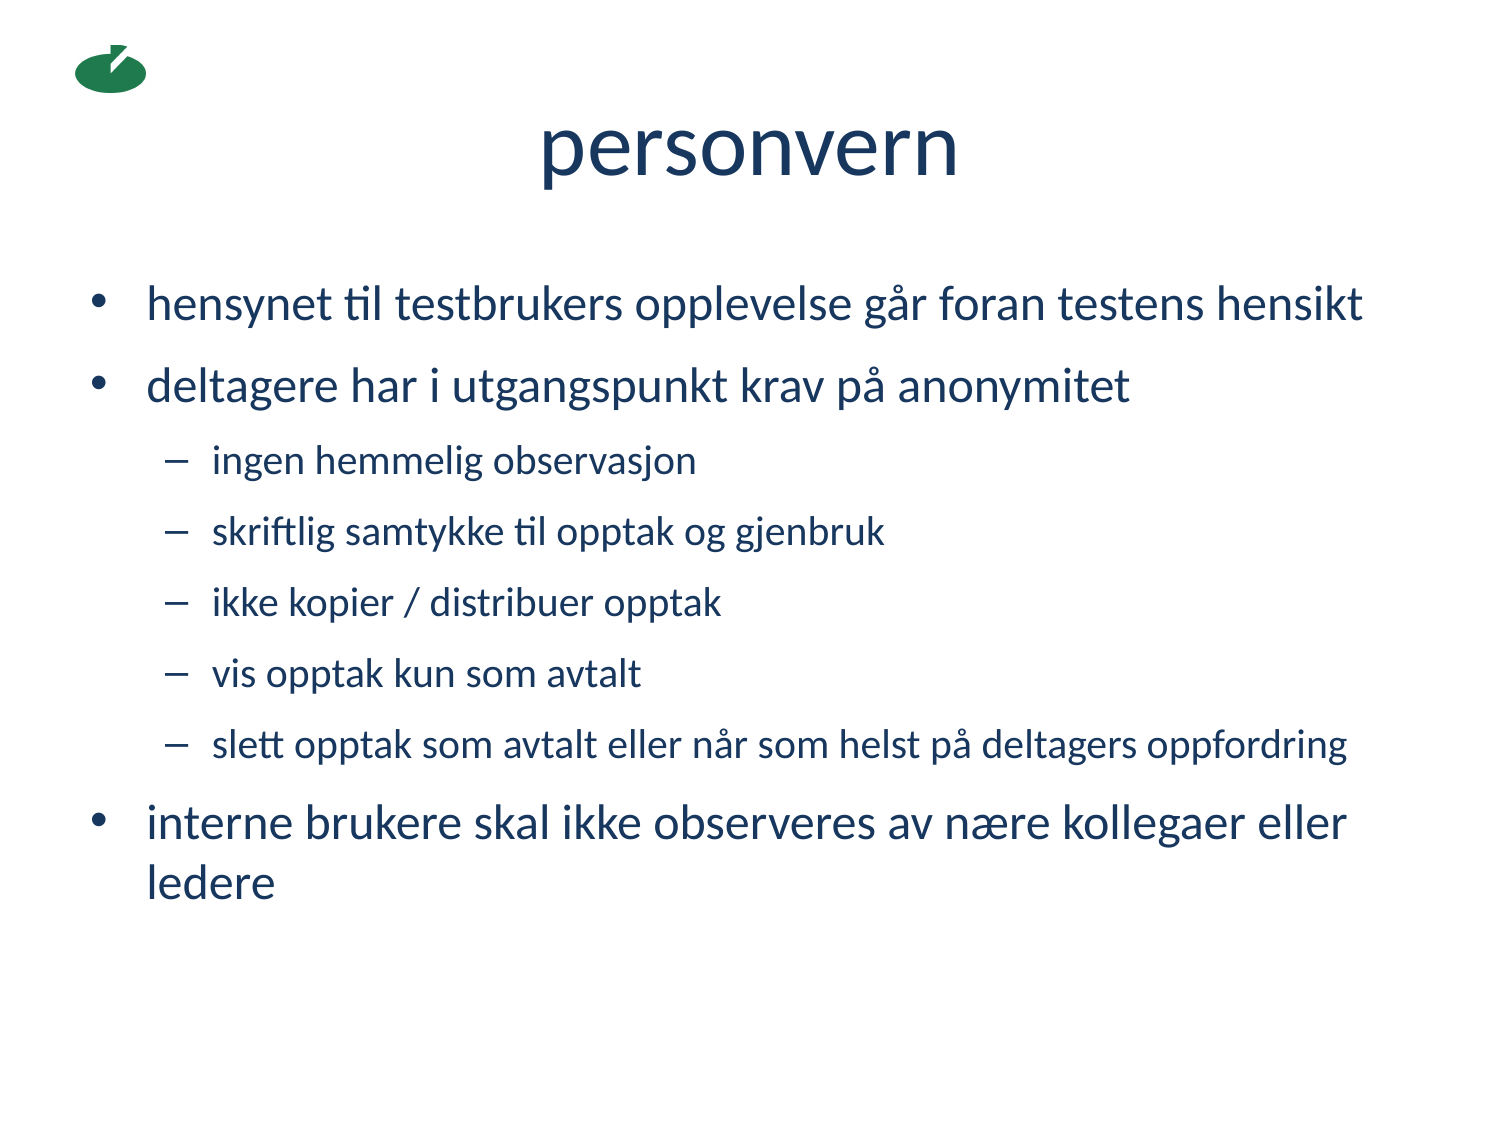

# personvern
hensynet til testbrukers opplevelse går foran testens hensikt
deltagere har i utgangspunkt krav på anonymitet
ingen hemmelig observasjon
skriftlig samtykke til opptak og gjenbruk
ikke kopier / distribuer opptak
vis opptak kun som avtalt
slett opptak som avtalt eller når som helst på deltagers oppfordring
interne brukere skal ikke observeres av nære kollegaer eller ledere